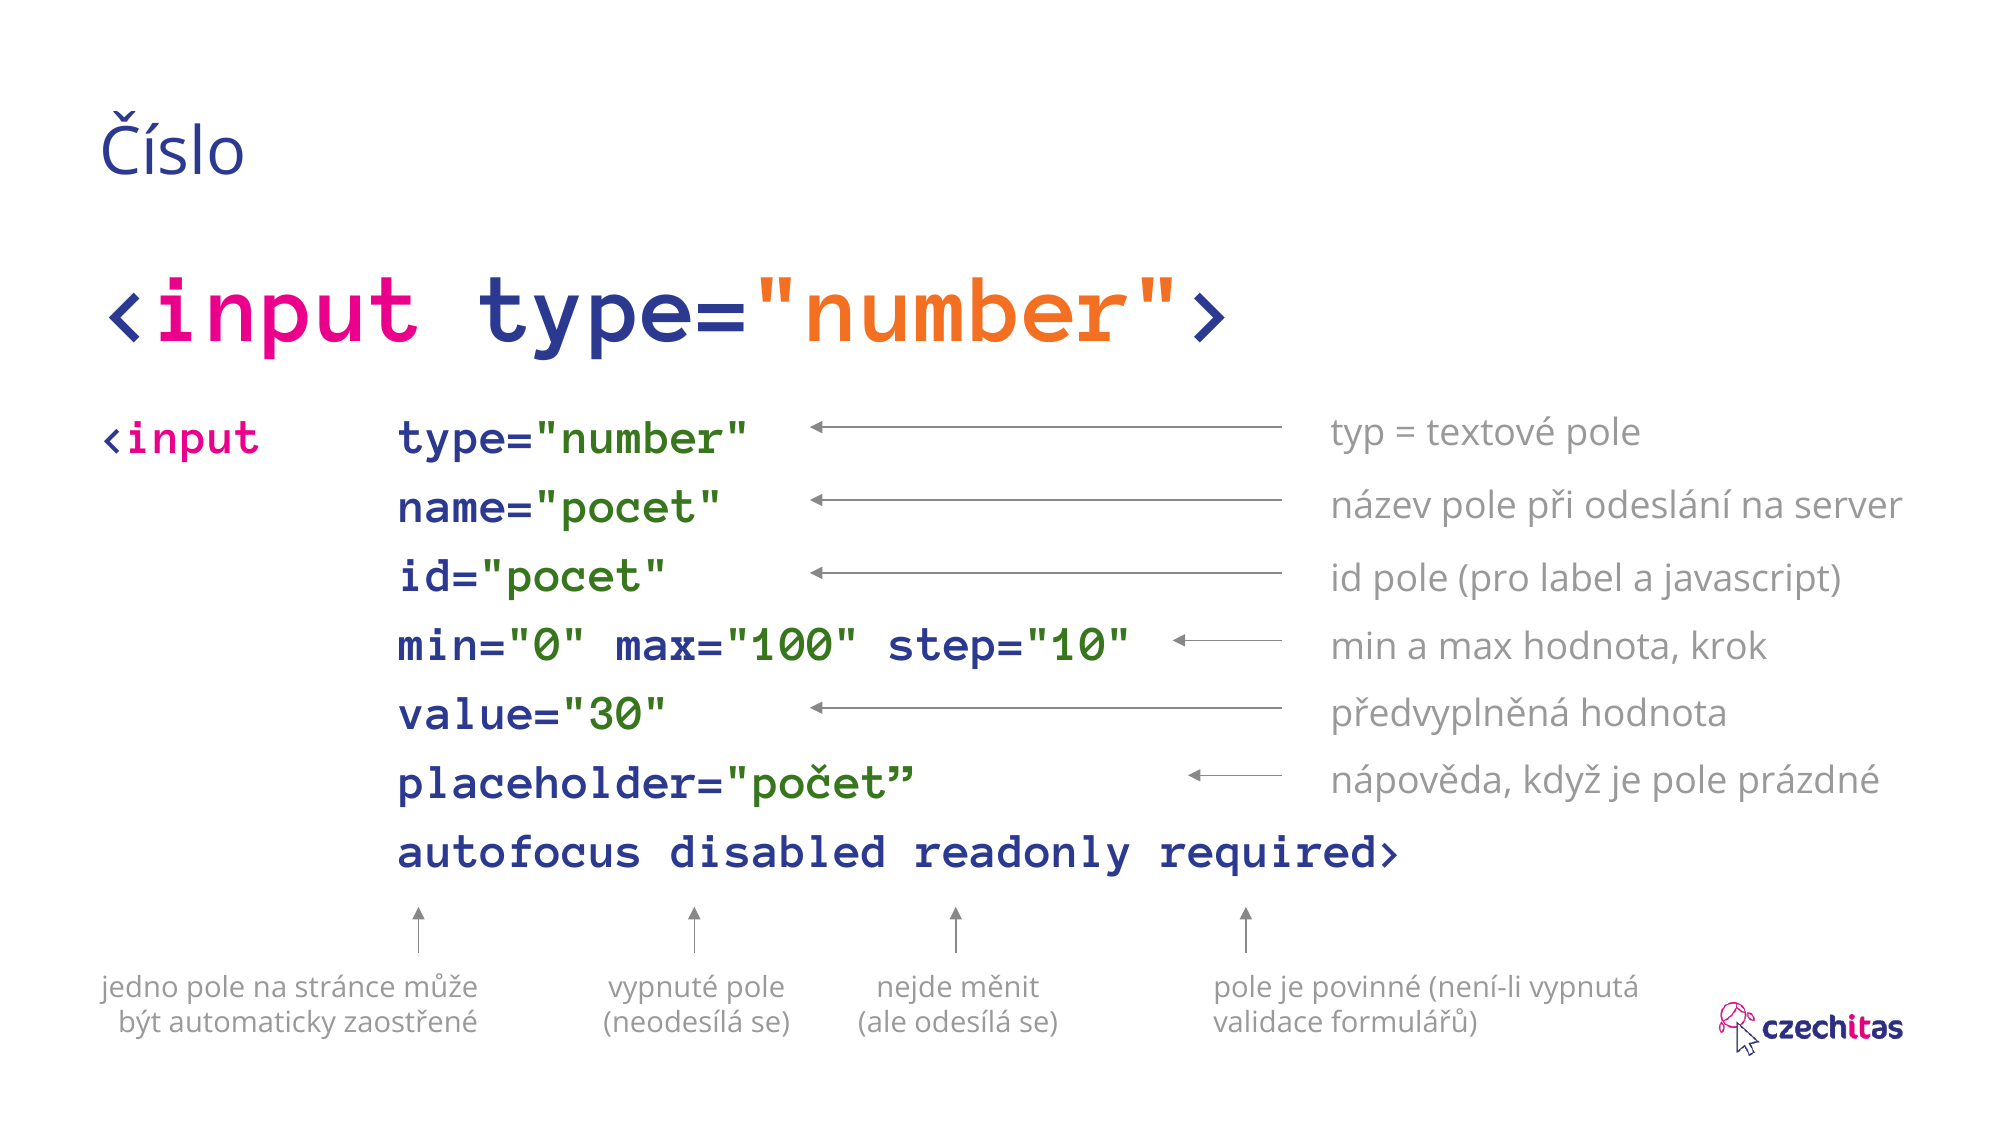

# Číslo
<input type="number">
<input 	type="number"
		name="pocet"
		id="pocet"
		min="0" max="100" step="10"
		value="30"
		placeholder="počet”
		autofocus disabled readonly required>
typ = textové pole
název pole při odeslání na server
id pole (pro label a javascript)
min a max hodnota, krok
předvyplněná hodnota
nápověda, když je pole prázdné
jedno pole na stránce může být automaticky zaostřené
vypnuté pole
(neodesílá se)
nejde měnit
(ale odesílá se)
pole je povinné (není-li vypnutá validace formulářů)